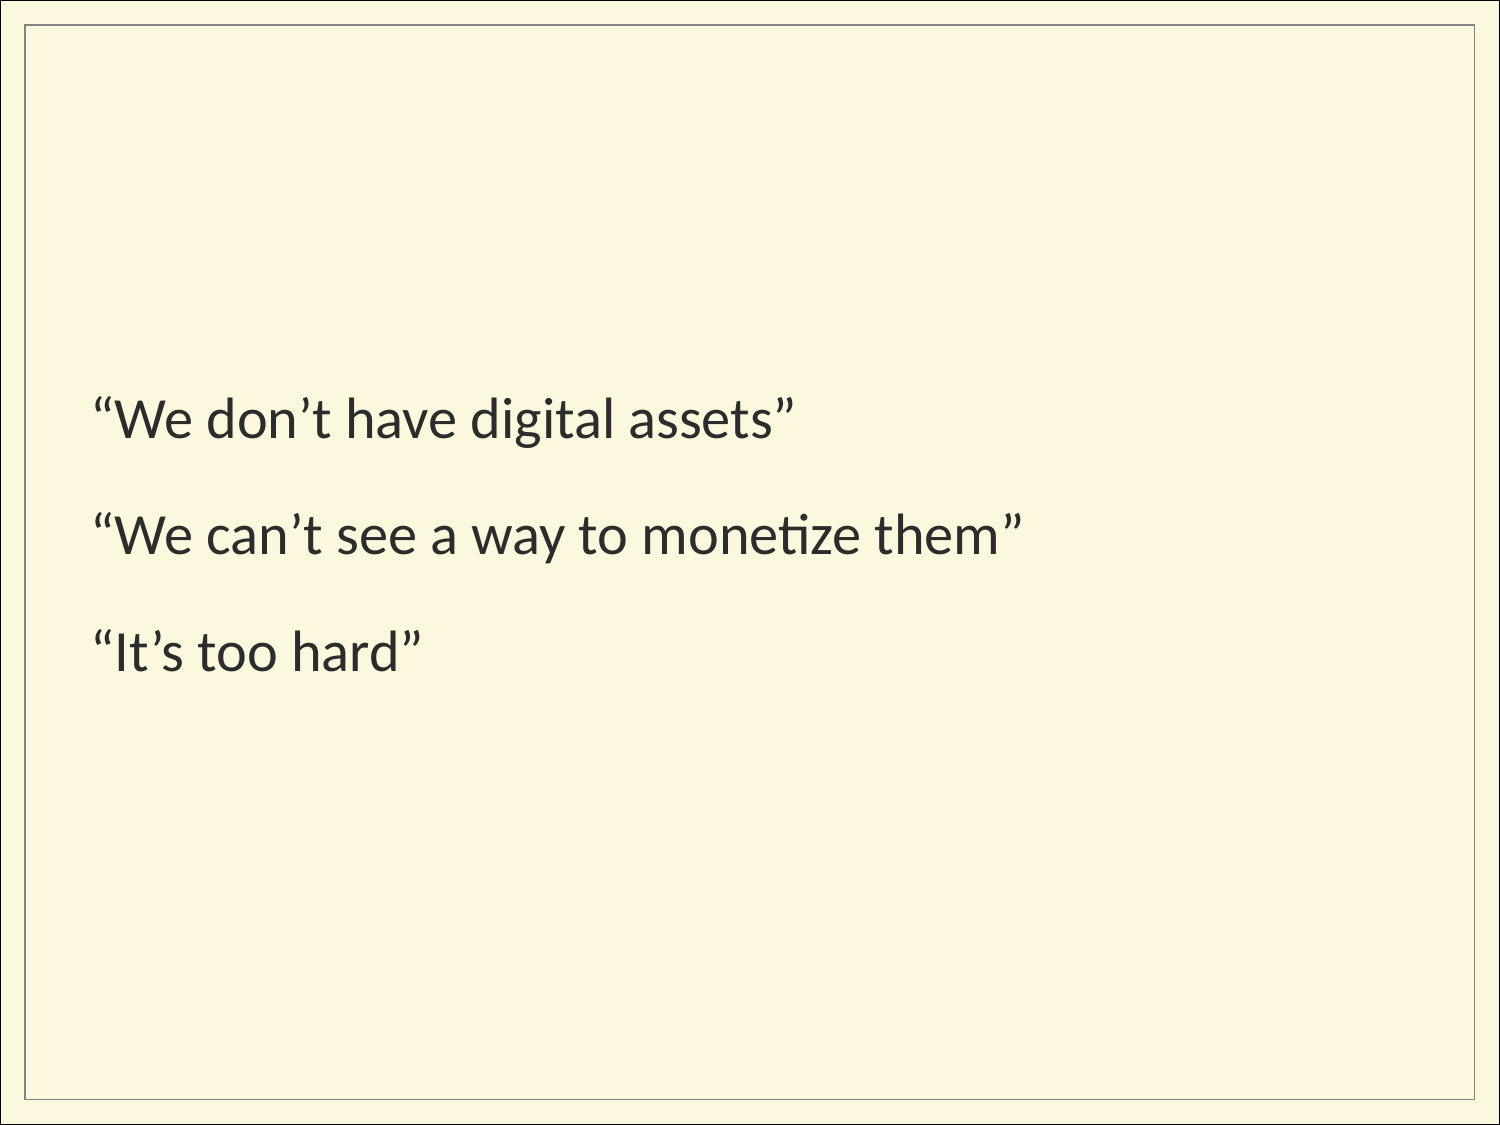

“We don’t have digital assets”
“We can’t see a way to monetize them”
“It’s too hard”